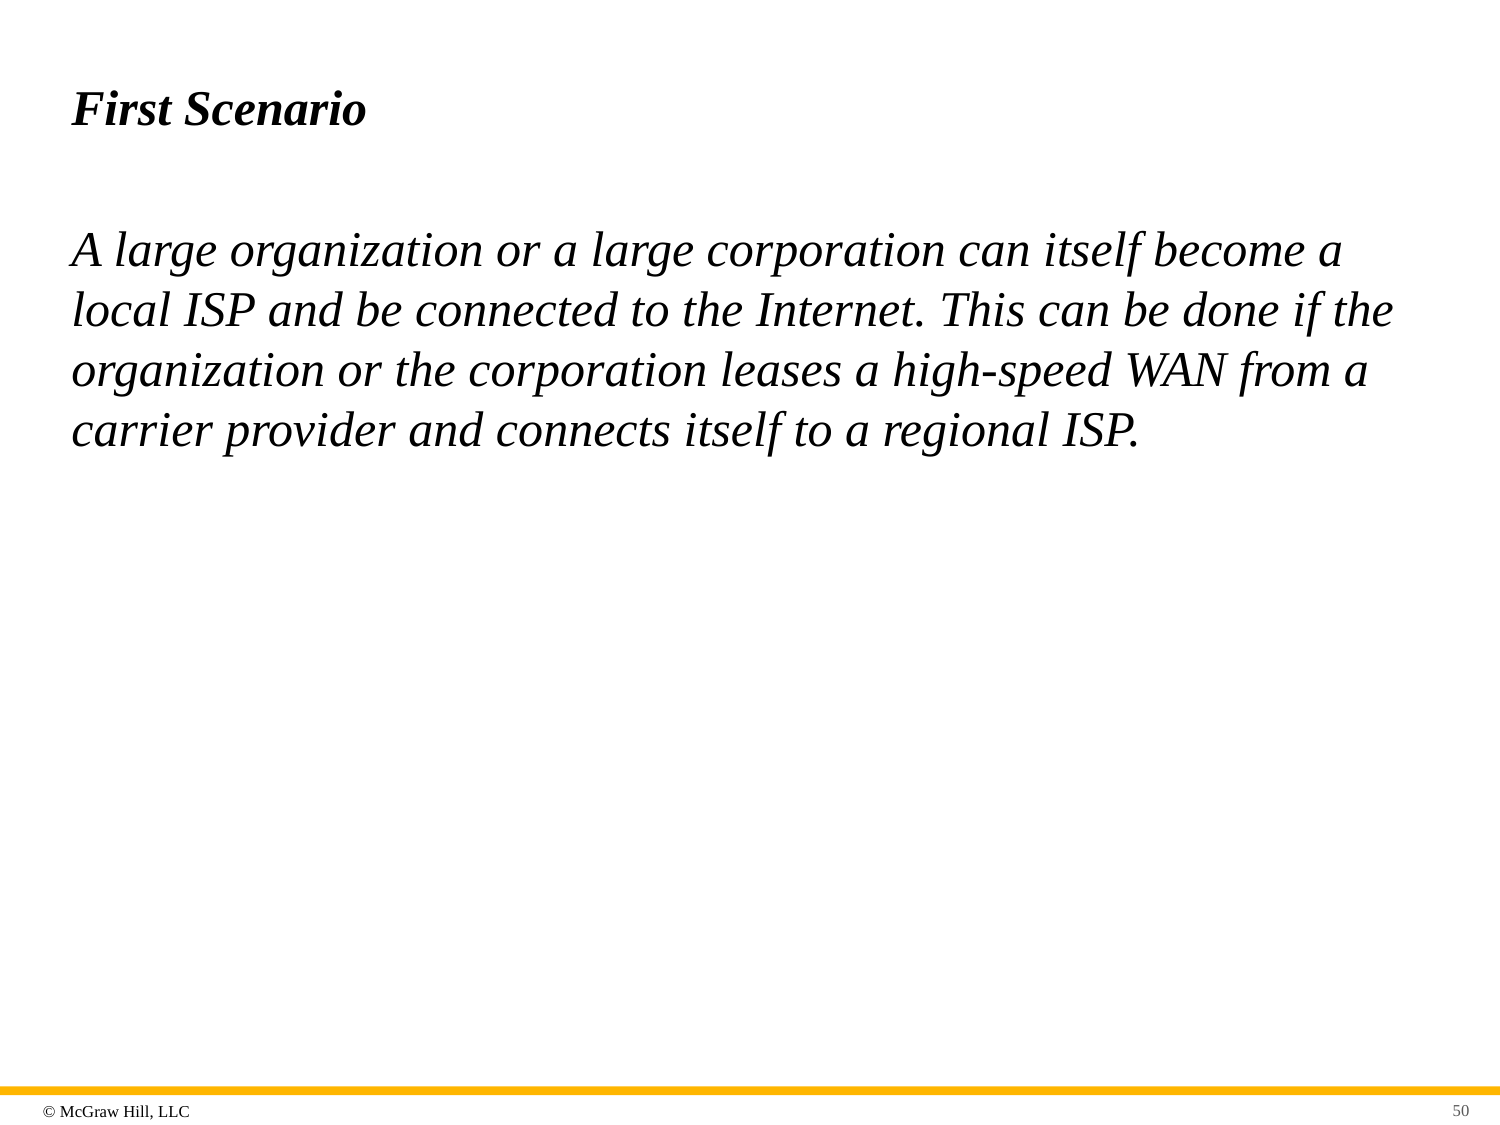

# First Scenario
A large organization or a large corporation can itself become a local ISP and be connected to the Internet. This can be done if the organization or the corporation leases a high-speed WAN from a carrier provider and connects itself to a regional ISP.
50